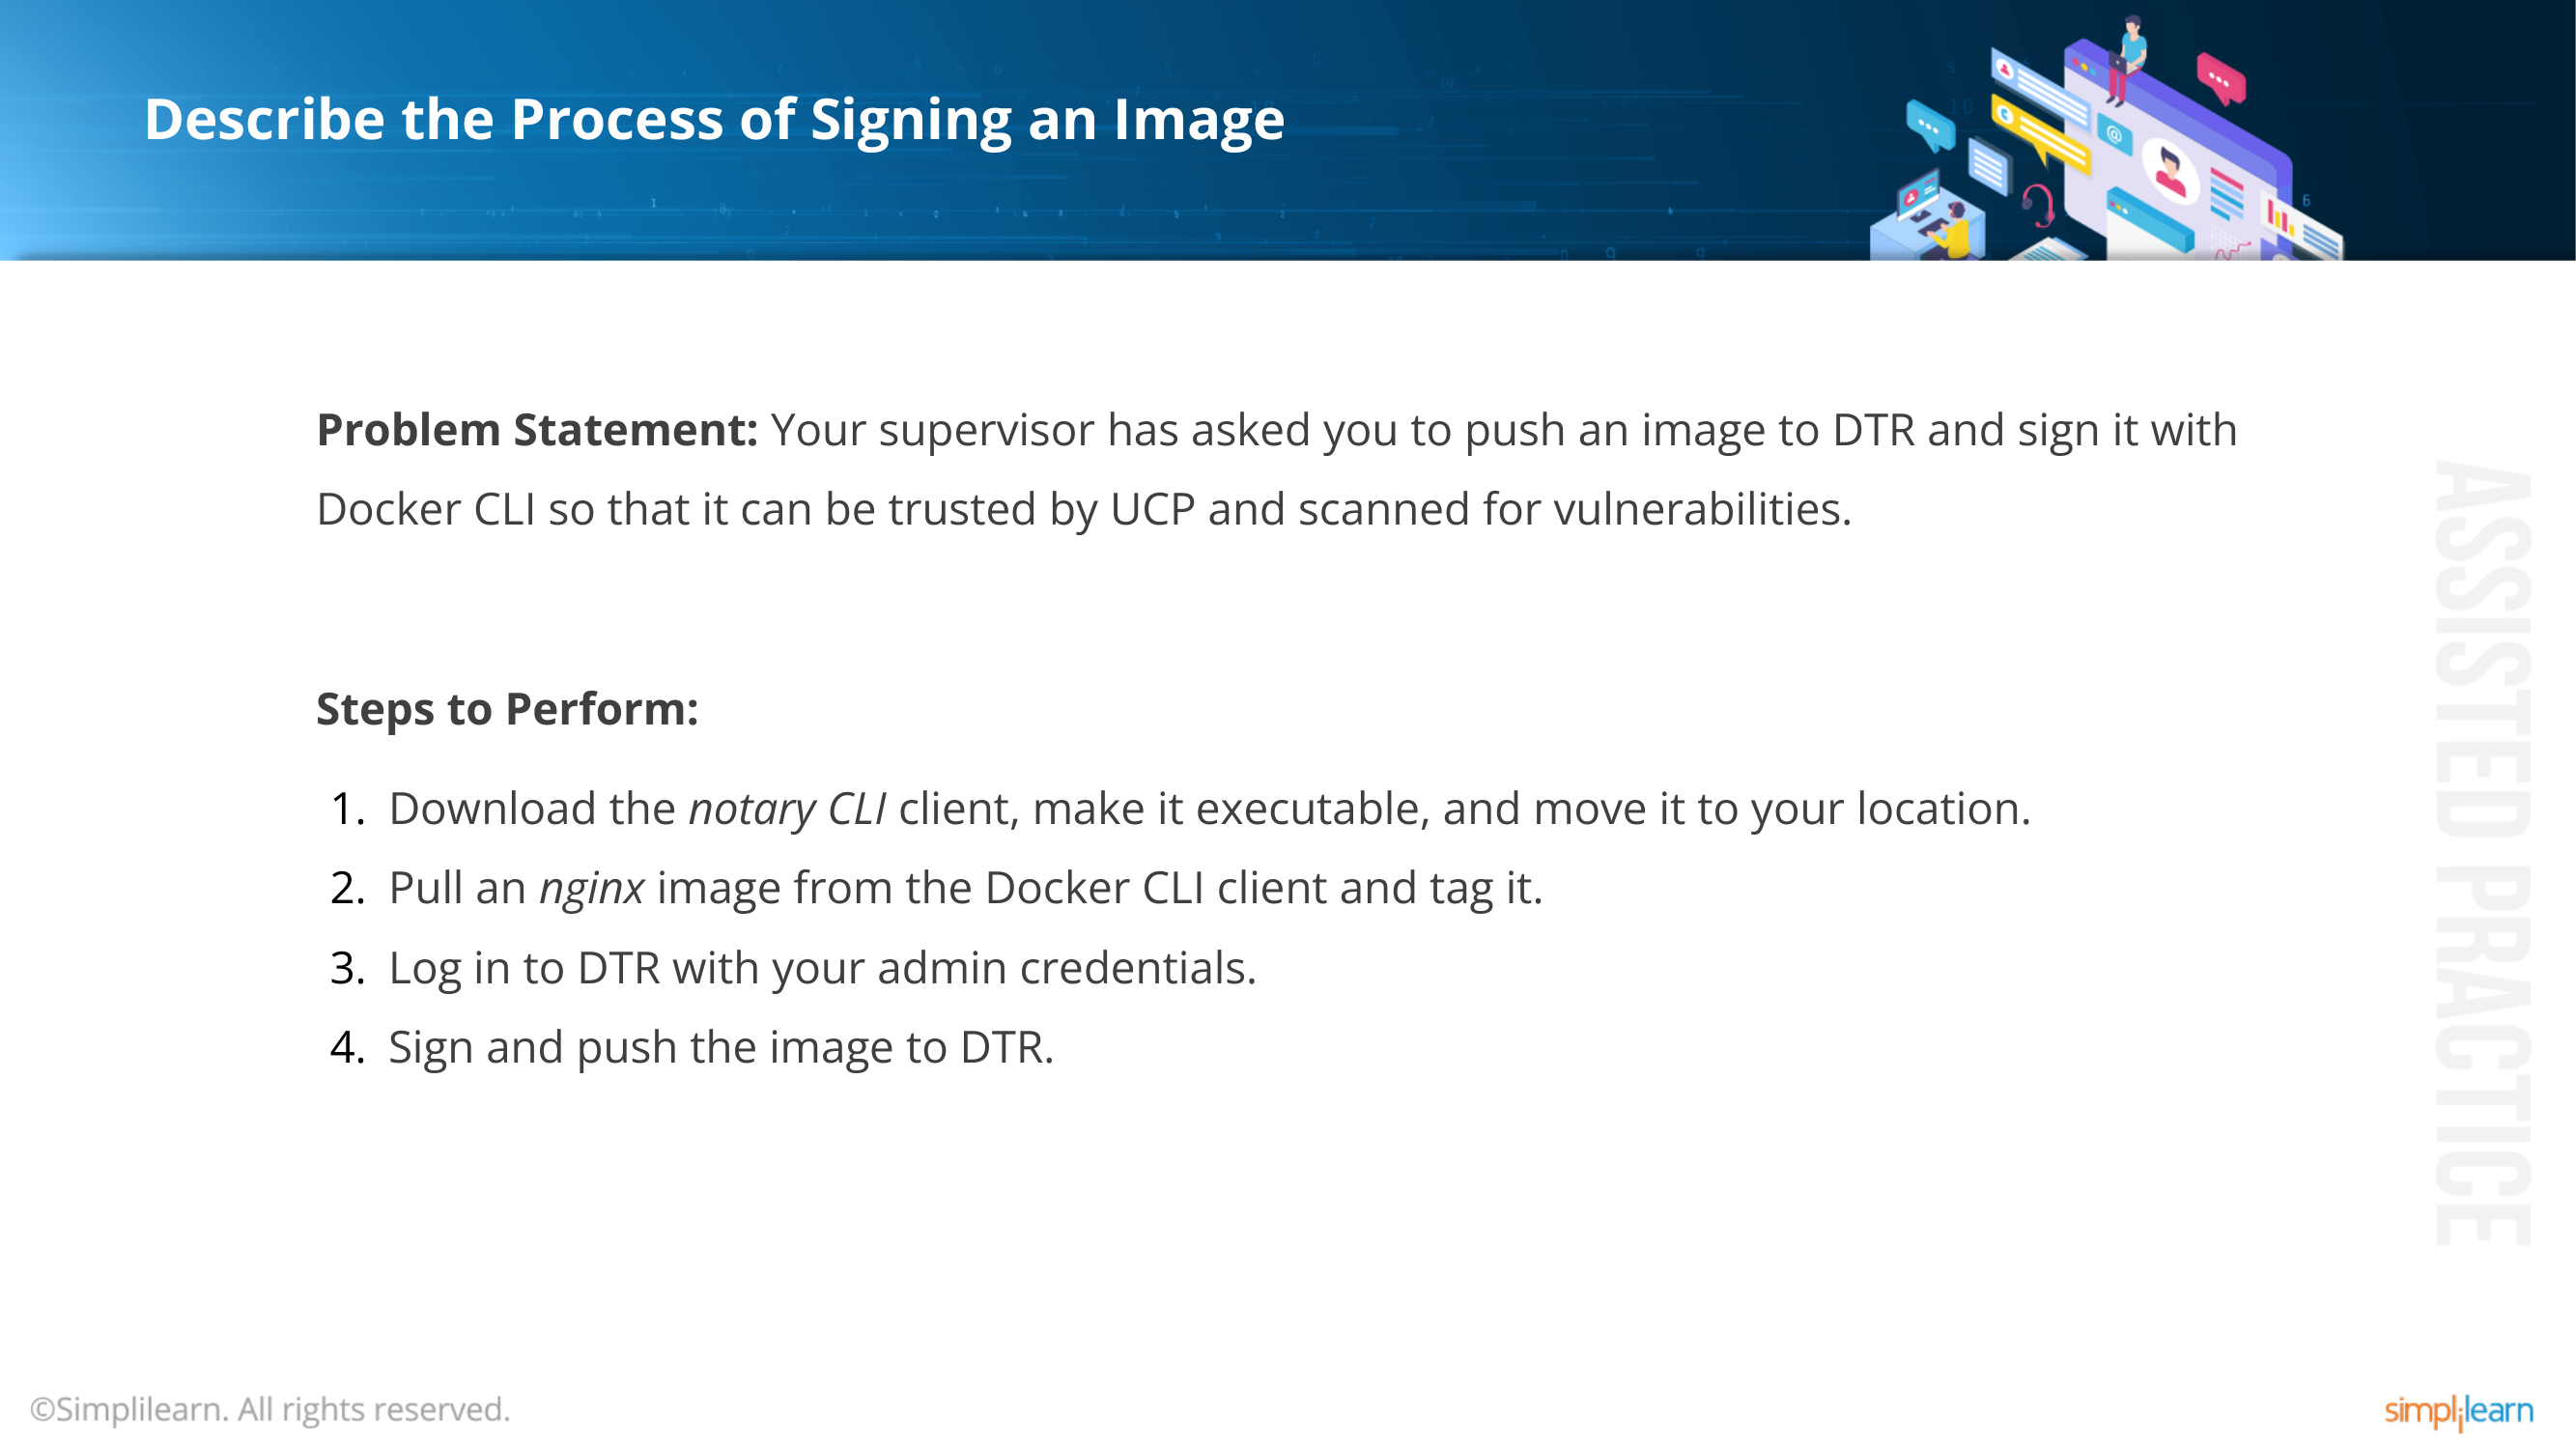

# Describe the Process of Signing an Image
Problem Statement: Your supervisor has asked you to push an image to DTR and sign it with Docker CLI so that it can be trusted by UCP and scanned for vulnerabilities.

Steps to Perform:
Download the notary CLI client, make it executable, and move it to your location.
Pull an nginx image from the Docker CLI client and tag it.
Log in to DTR with your admin credentials.
Sign and push the image to DTR.